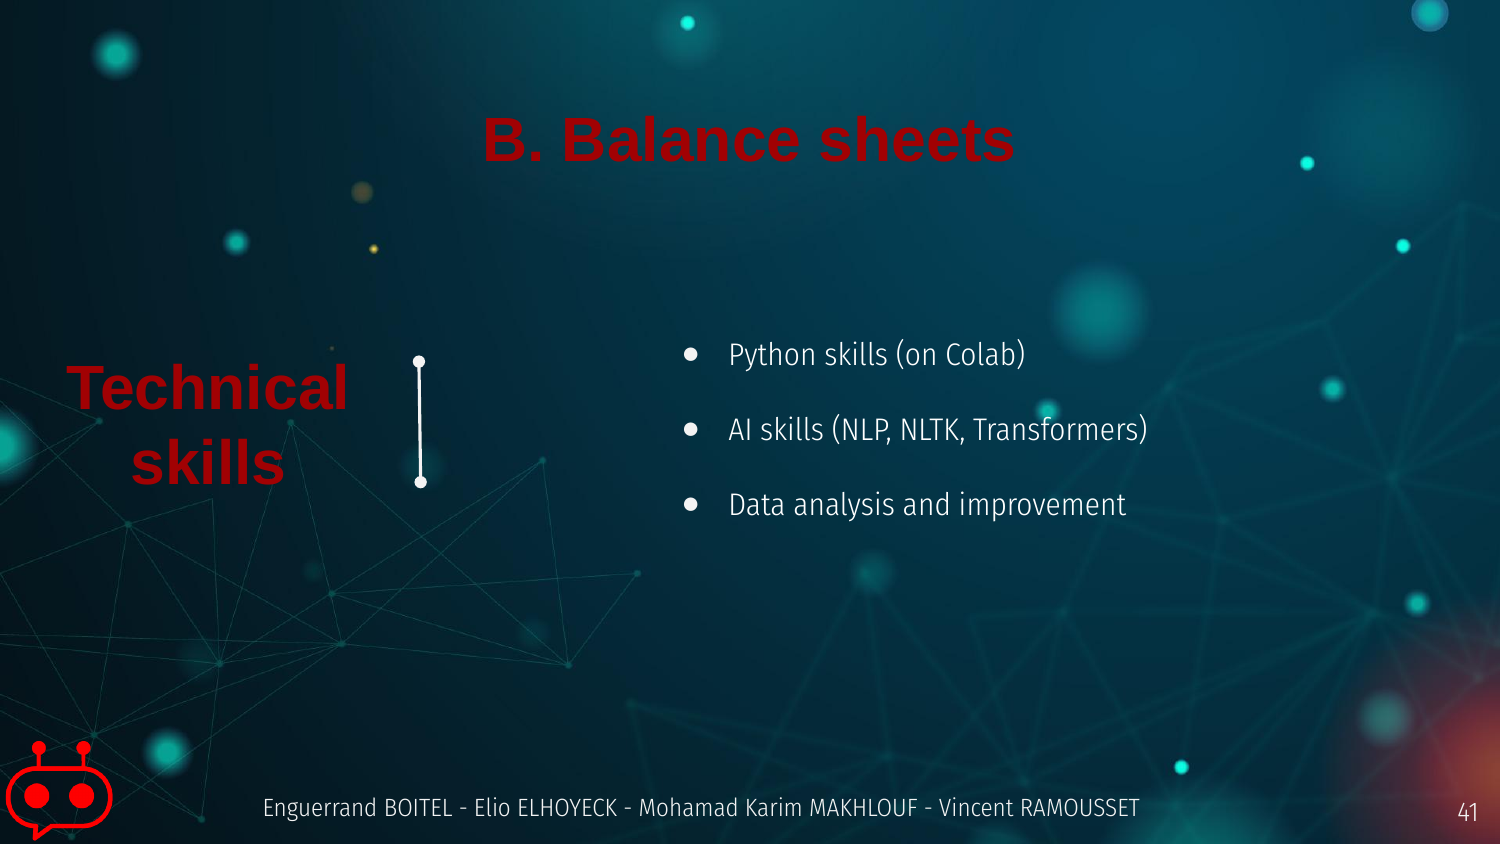

Technical skills
Python skills (on Colab)
AI skills (NLP, NLTK, Transformers)
Data analysis and improvement

# B. Balance sheets
Enguerrand BOITEL - Elio ELHOYECK - Mohamad Karim MAKHLOUF - Vincent RAMOUSSET
41